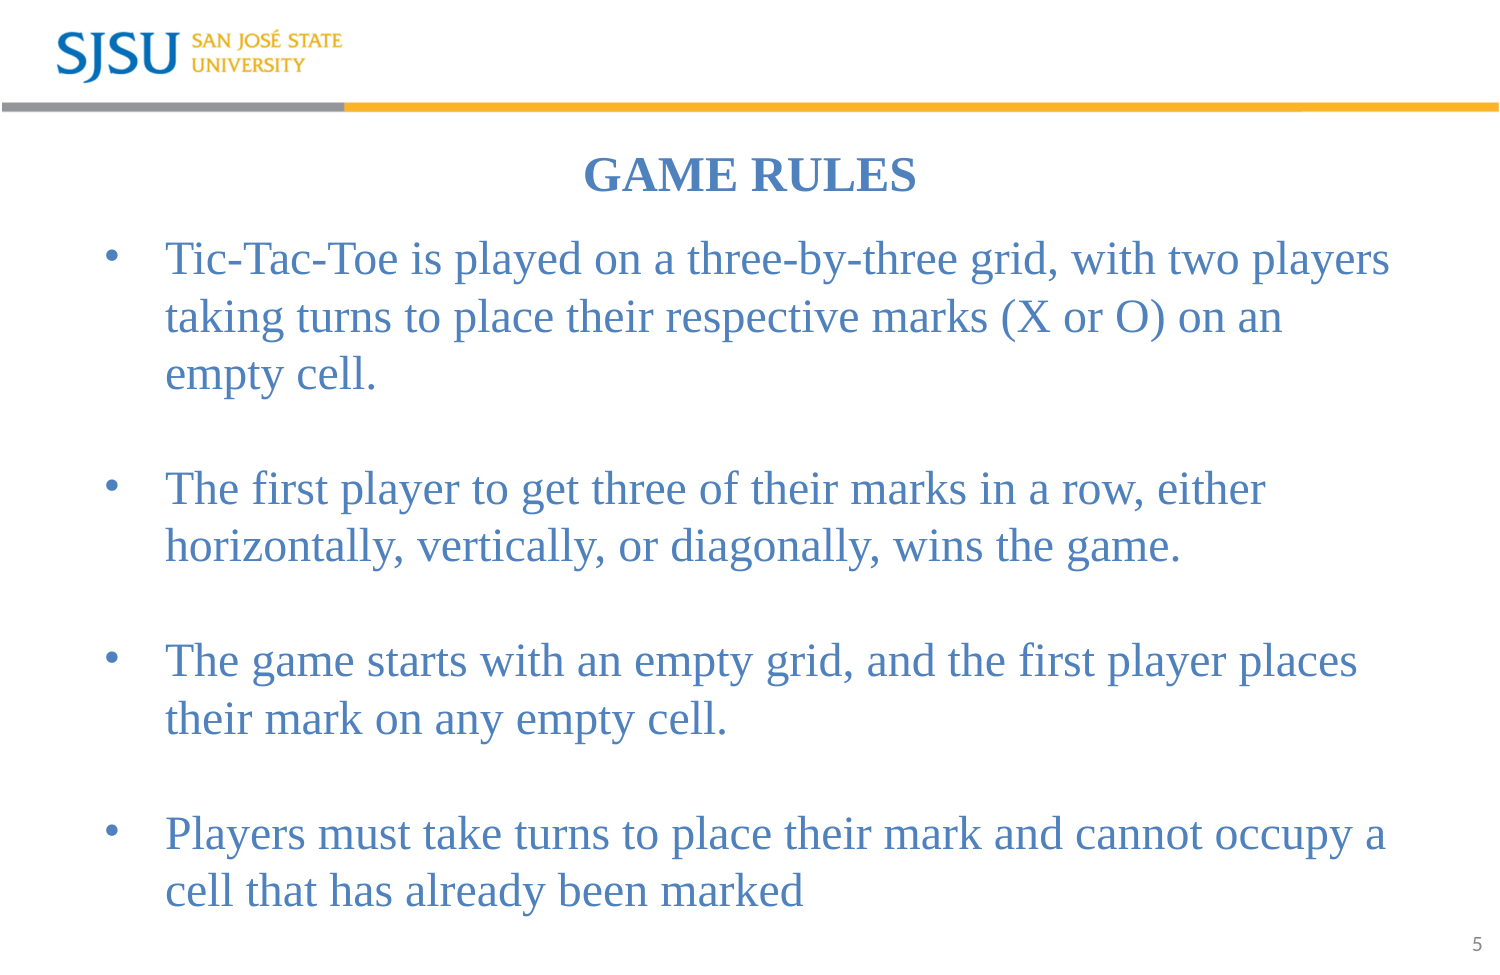

# GAME RULES
Tic-Tac-Toe is played on a three-by-three grid, with two players taking turns to place their respective marks (X or O) on an empty cell.
The first player to get three of their marks in a row, either horizontally, vertically, or diagonally, wins the game.
The game starts with an empty grid, and the first player places their mark on any empty cell.
Players must take turns to place their mark and cannot occupy a cell that has already been marked
5